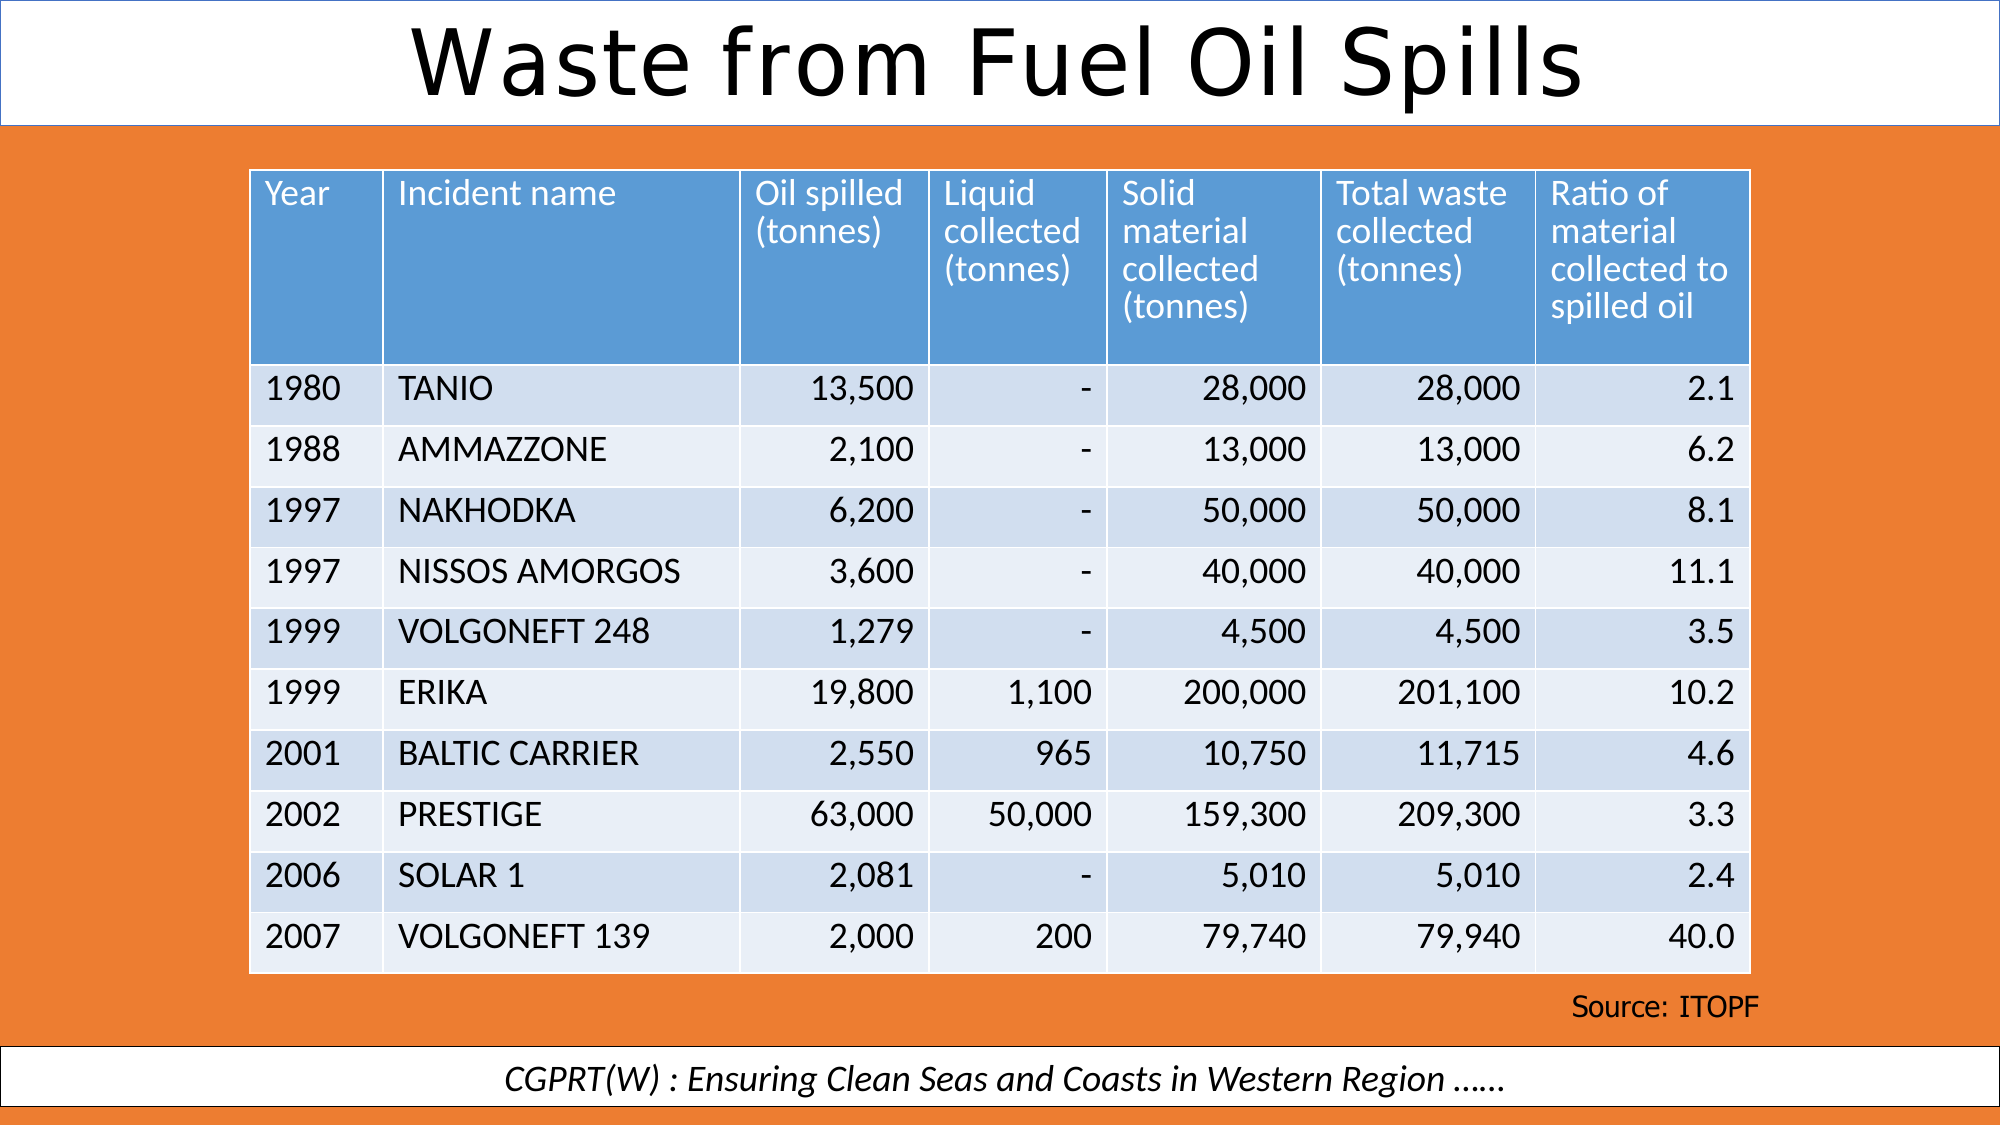

Waste from Fuel Oil Spills
| Year | Incident name | Oil spilled (tonnes) | Liquid collected (tonnes) | Solid material collected (tonnes) | Total waste collected (tonnes) | Ratio of material collected to spilled oil |
| --- | --- | --- | --- | --- | --- | --- |
| 1980 | TANIO | 13,500 | - | 28,000 | 28,000 | 2.1 |
| 1988 | AMMAZZONE | 2,100 | - | 13,000 | 13,000 | 6.2 |
| 1997 | NAKHODKA | 6,200 | - | 50,000 | 50,000 | 8.1 |
| 1997 | NISSOS AMORGOS | 3,600 | - | 40,000 | 40,000 | 11.1 |
| 1999 | VOLGONEFT 248 | 1,279 | - | 4,500 | 4,500 | 3.5 |
| 1999 | ERIKA | 19,800 | 1,100 | 200,000 | 201,100 | 10.2 |
| 2001 | BALTIC CARRIER | 2,550 | 965 | 10,750 | 11,715 | 4.6 |
| 2002 | PRESTIGE | 63,000 | 50,000 | 159,300 | 209,300 | 3.3 |
| 2006 | SOLAR 1 | 2,081 | - | 5,010 | 5,010 | 2.4 |
| 2007 | VOLGONEFT 139 | 2,000 | 200 | 79,740 | 79,940 | 40.0 |
Source: ITOPF
 CGPRT(W) : Ensuring Clean Seas and Coasts in Western Region ……